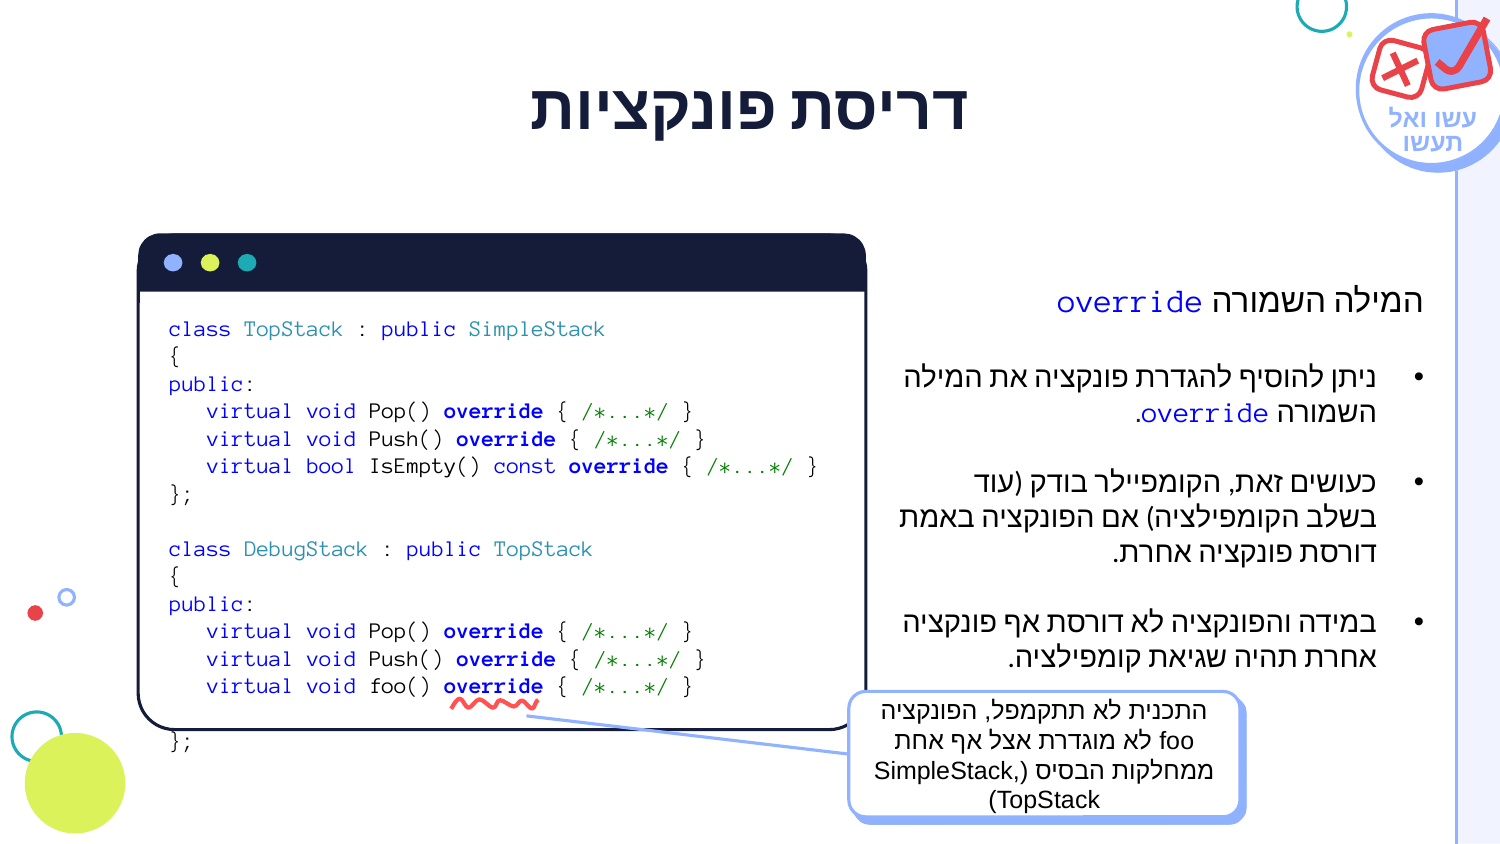

# דריסת פונקציות
עשו ואל תעשו

class TopStack : public SimpleStack
{
public:
   virtual void Pop() override { /*...*/ }
   virtual void Push() override { /*...*/ }
   virtual bool IsEmpty() const override { /*...*/ }
};

class DebugStack : public TopStack
{
public:
   virtual void Pop() override { /*...*/ }
   virtual void Push() override { /*...*/ }
   virtual void foo() override { /*...*/ }

};

המילה השמורה override
ניתן להוסיף להגדרת פונקציה את המילה השמורה override.
כעושים זאת, הקומפיילר בודק (עוד בשלב הקומפילציה) אם הפונקציה באמת דורסת פונקציה אחרת.
במידה והפונקציה לא דורסת אף פונקציה אחרת תהיה שגיאת קומפילציה.
התכנית לא תתקמפל, הפונקציה foo לא מוגדרת אצל אף אחת ממחלקות הבסיס (SimpleStack, TopStack)